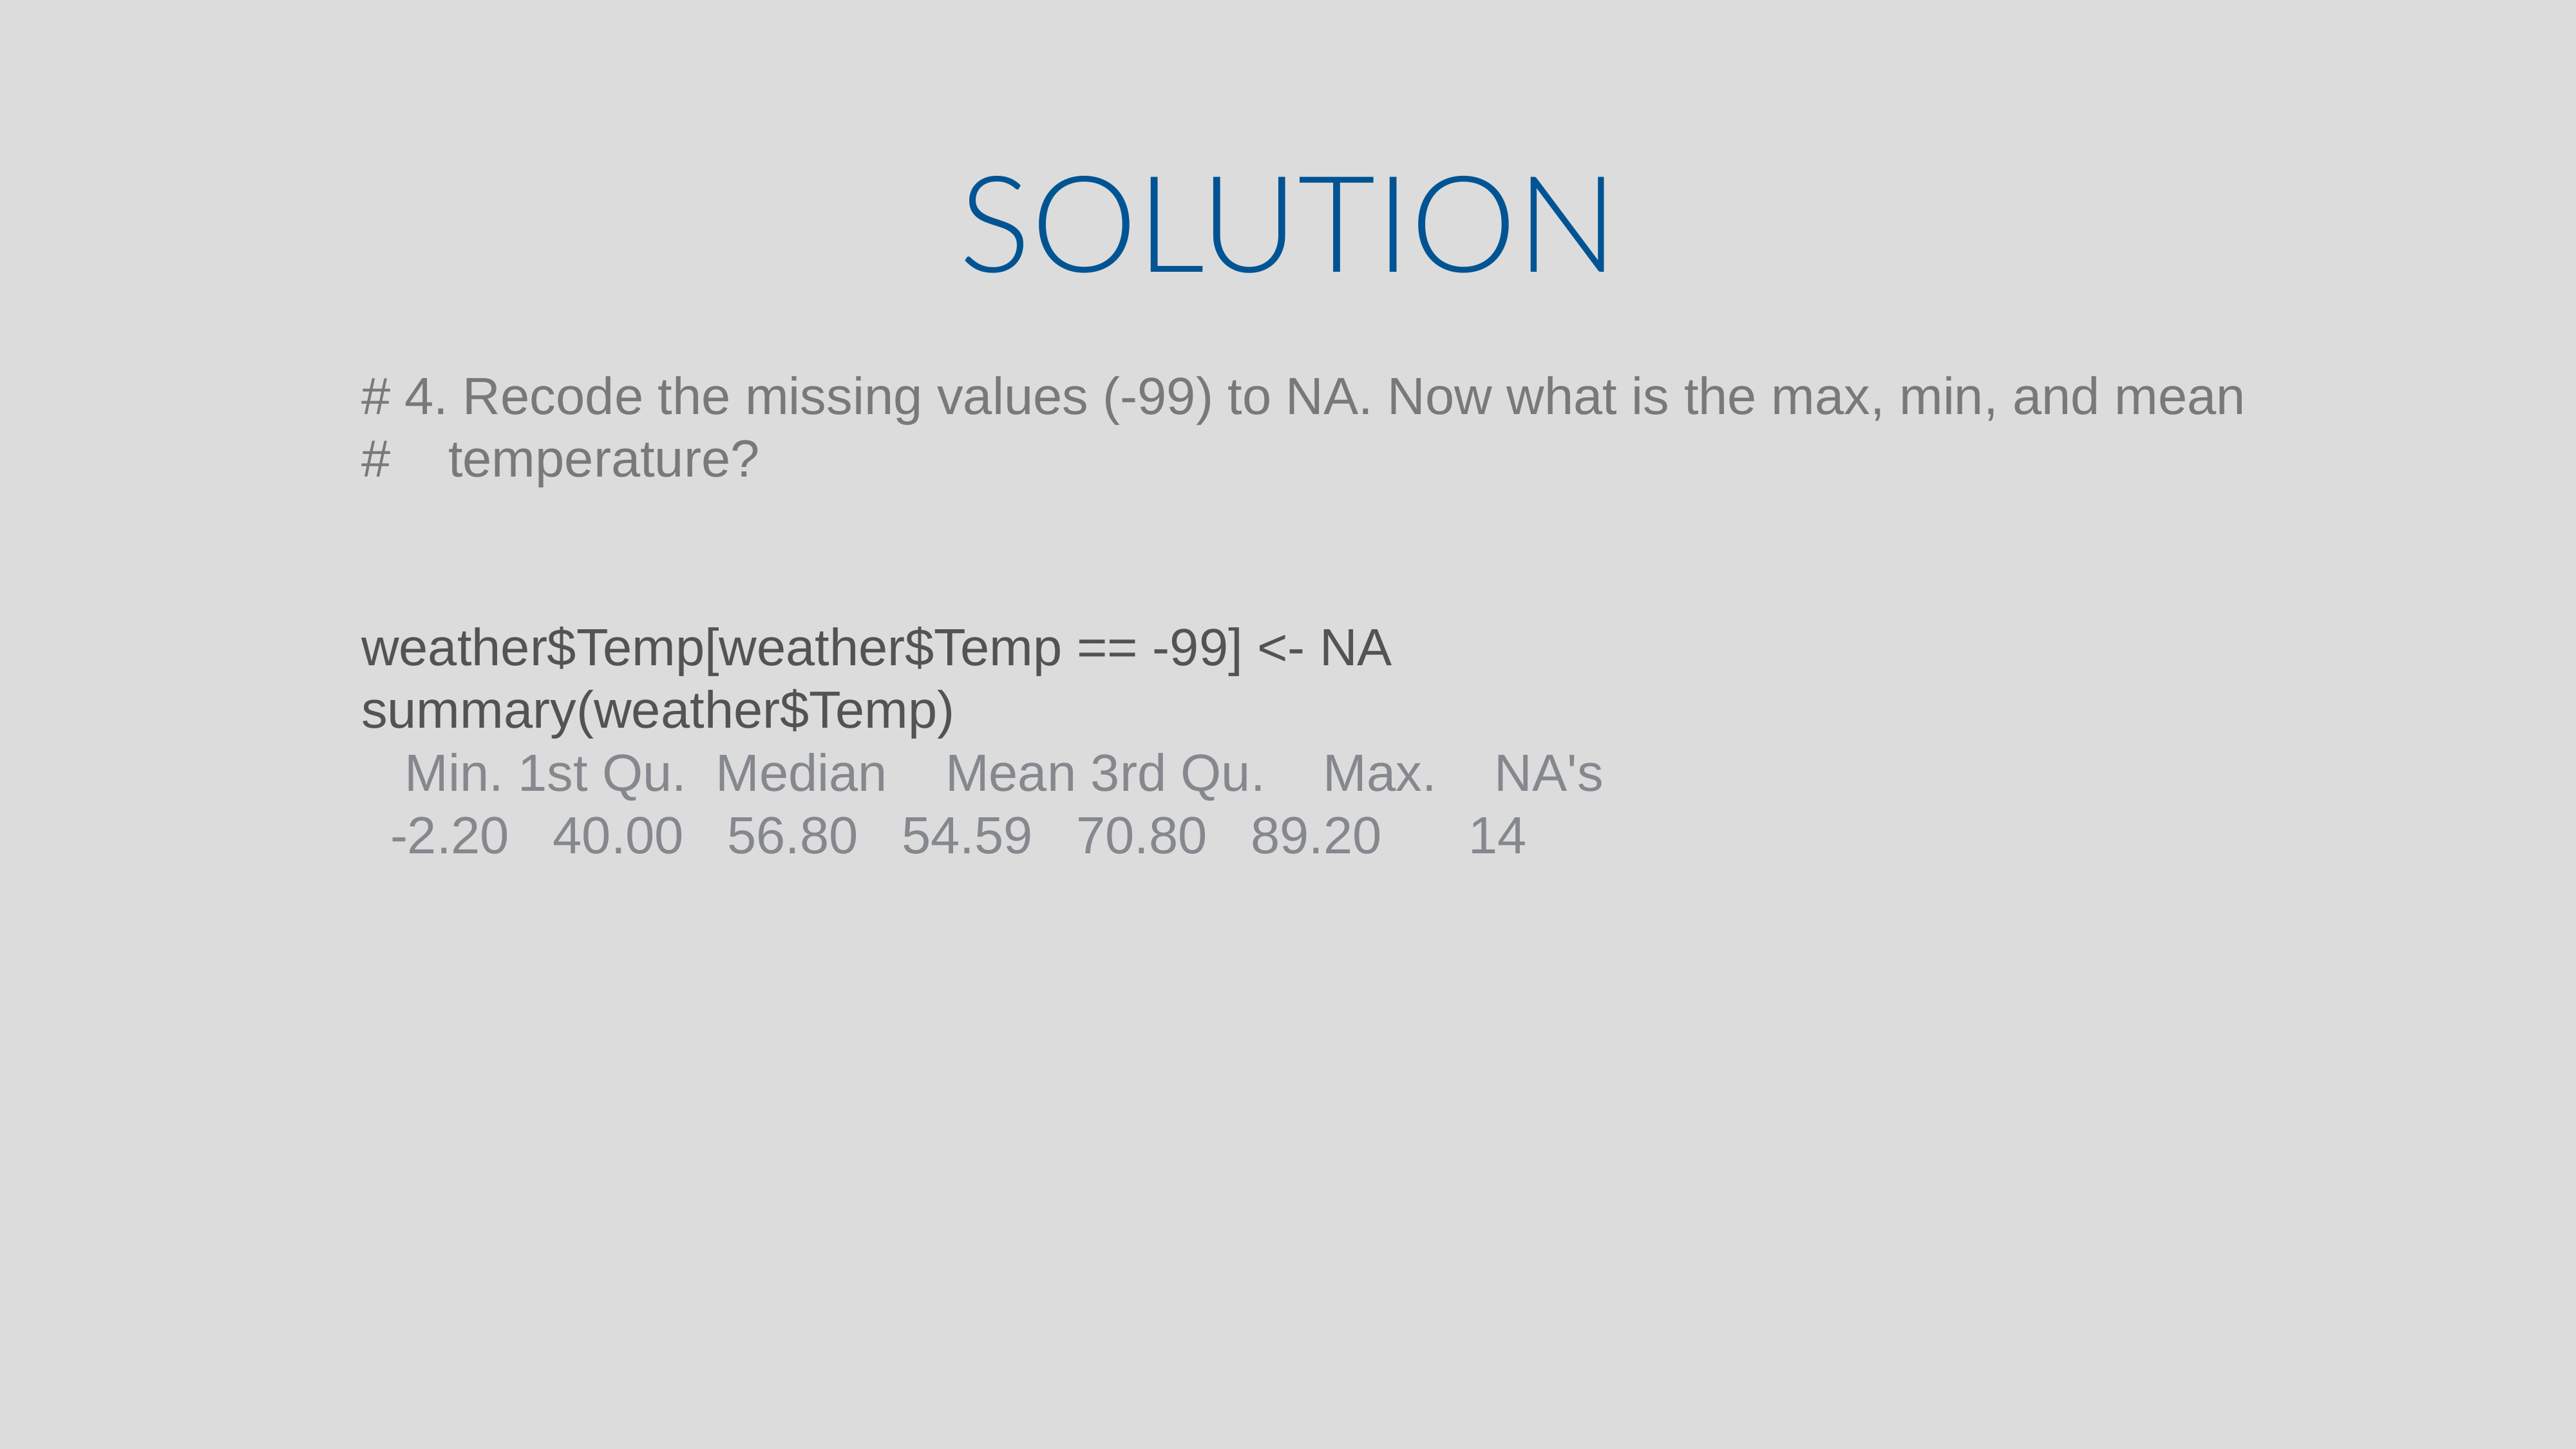

# solution
# 4. Recode the missing values (-99) to NA. Now what is the max, min, and mean
#    temperature?

weather$Temp[weather$Temp == -99] <- NA
summary(weather$Temp)
   Min. 1st Qu.  Median    Mean 3rd Qu.    Max.    NA's
  -2.20   40.00   56.80   54.59   70.80   89.20      14